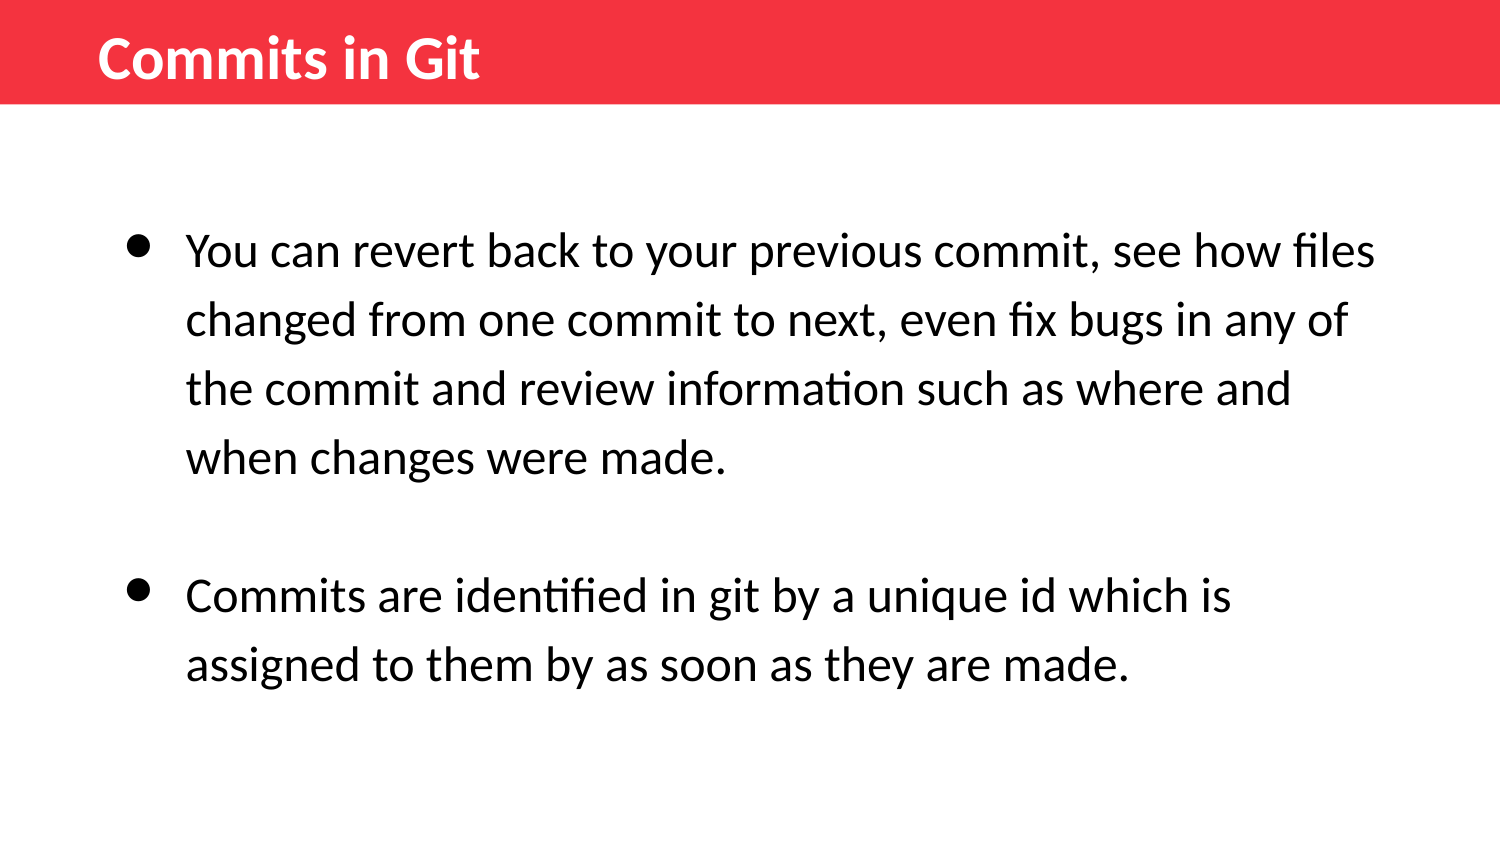

Commits in Git

You can revert back to your previous commit, see how files changed from one commit to next, even fix bugs in any of the commit and review information such as where and when changes were made.

Commits are identified in git by a unique id which is assigned to them by as soon as they are made.